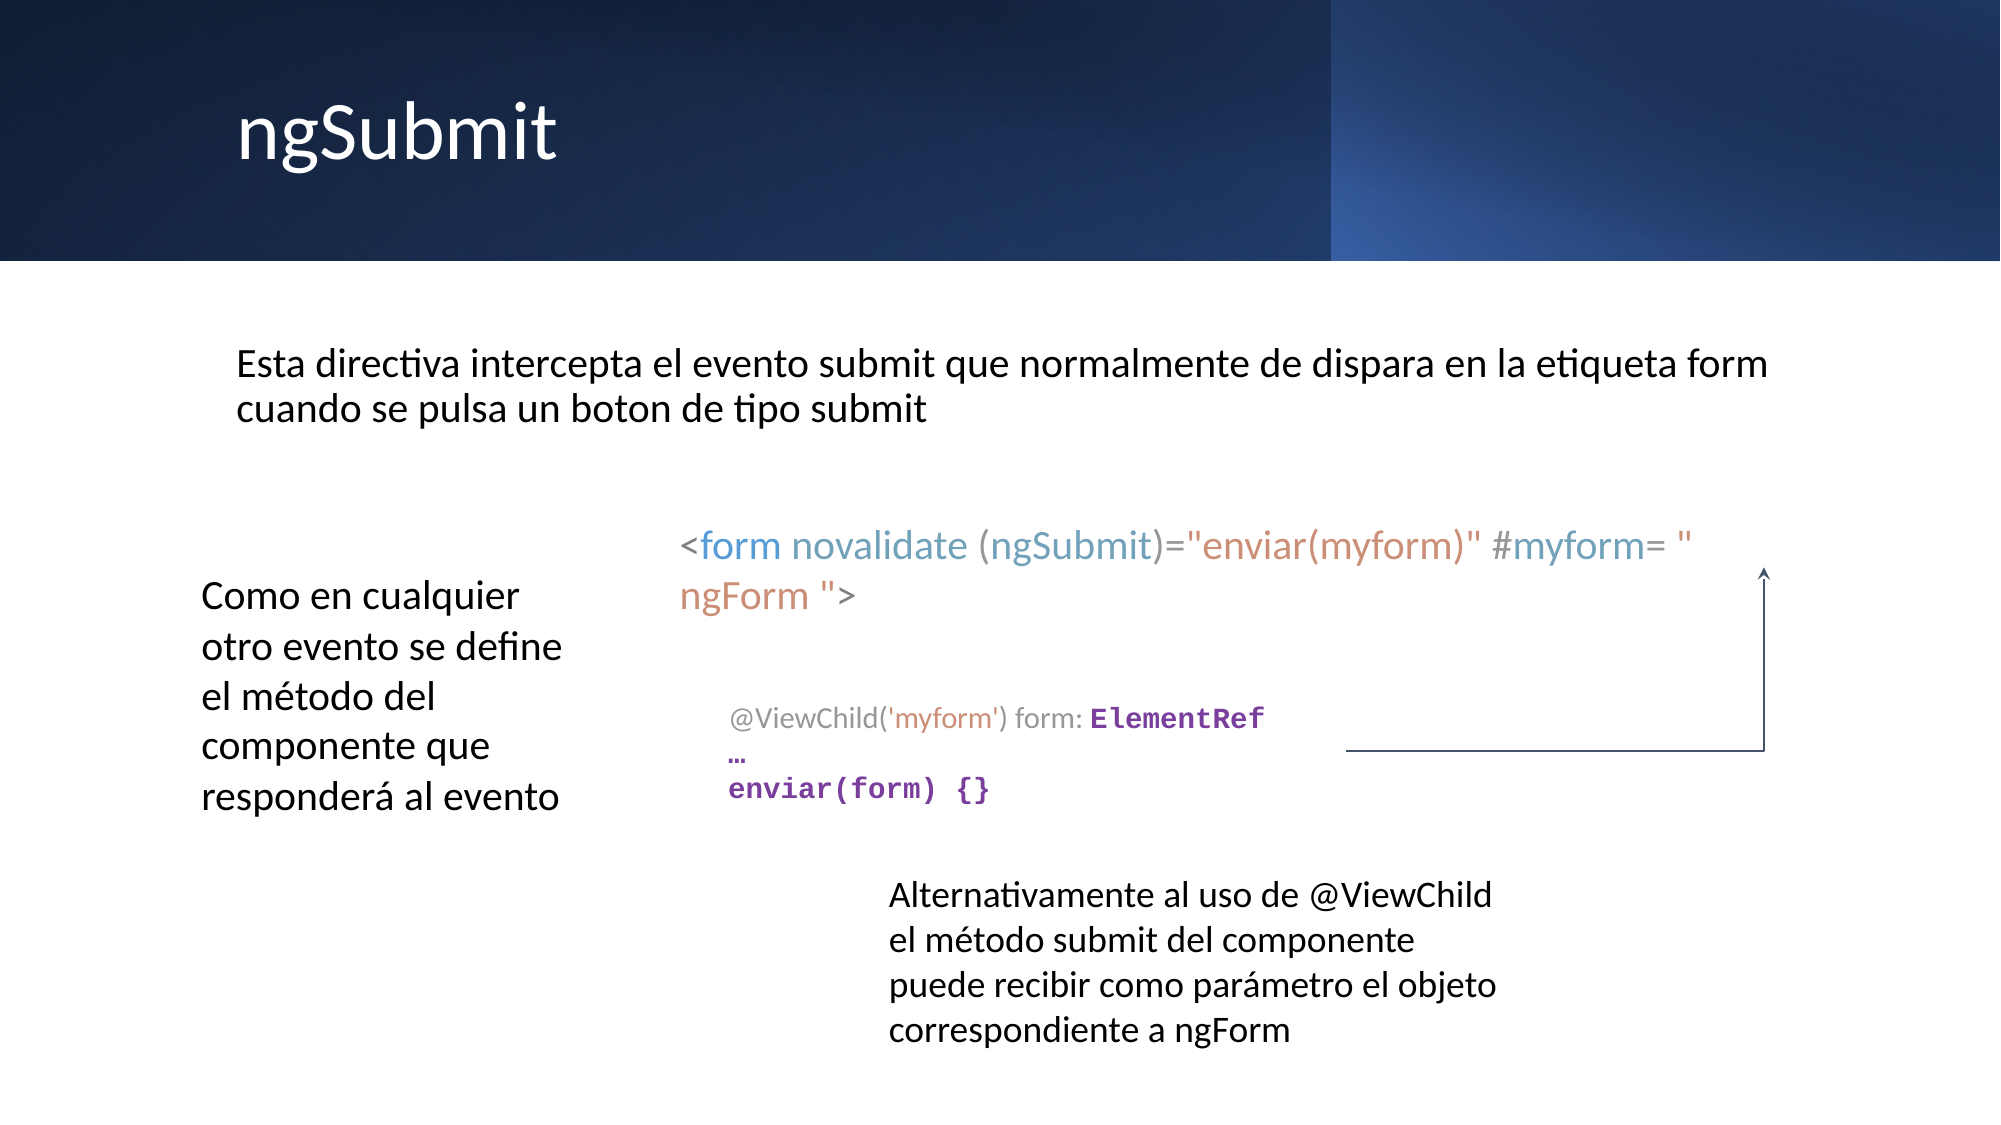

# ngSubmit
Esta directiva intercepta el evento submit que normalmente de dispara en la etiqueta form cuando se pulsa un boton de tipo submit
Como en cualquier otro evento se define el método del componente que responderá al evento
<form novalidate (ngSubmit)="enviar(myform)" #myform= " ngForm ">
@ViewChild('myform') form: ElementRef
…
enviar(form) {}
Alternativamente al uso de @ViewChild el método submit del componente puede recibir como parámetro el objeto correspondiente a ngForm